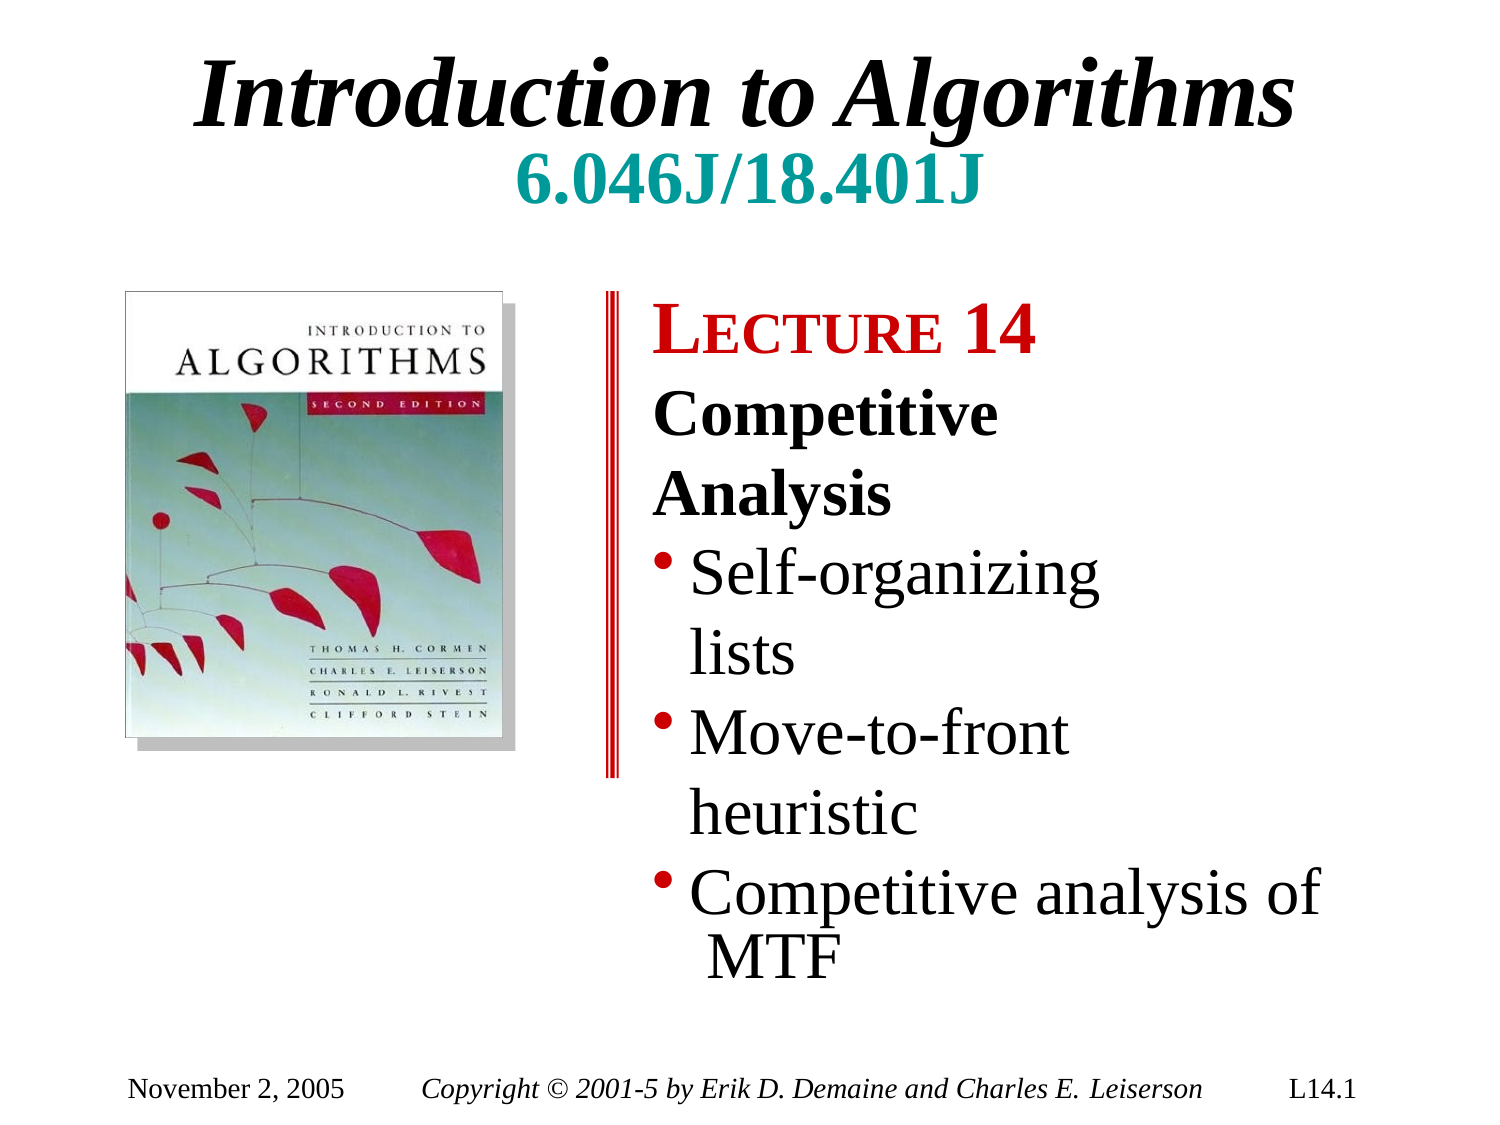

# Introduction to Algorithms
6.046J/18.401J
LECTURE 14
Competitive Analysis
Self-organizing lists
Move-to-front heuristic
Competitive analysis of  MTF

Prof. Charles E. Leiserson

November 2, 2005
Copyright © 2001-5 by Erik D. Demaine and Charles E. Leiserson
L14.1